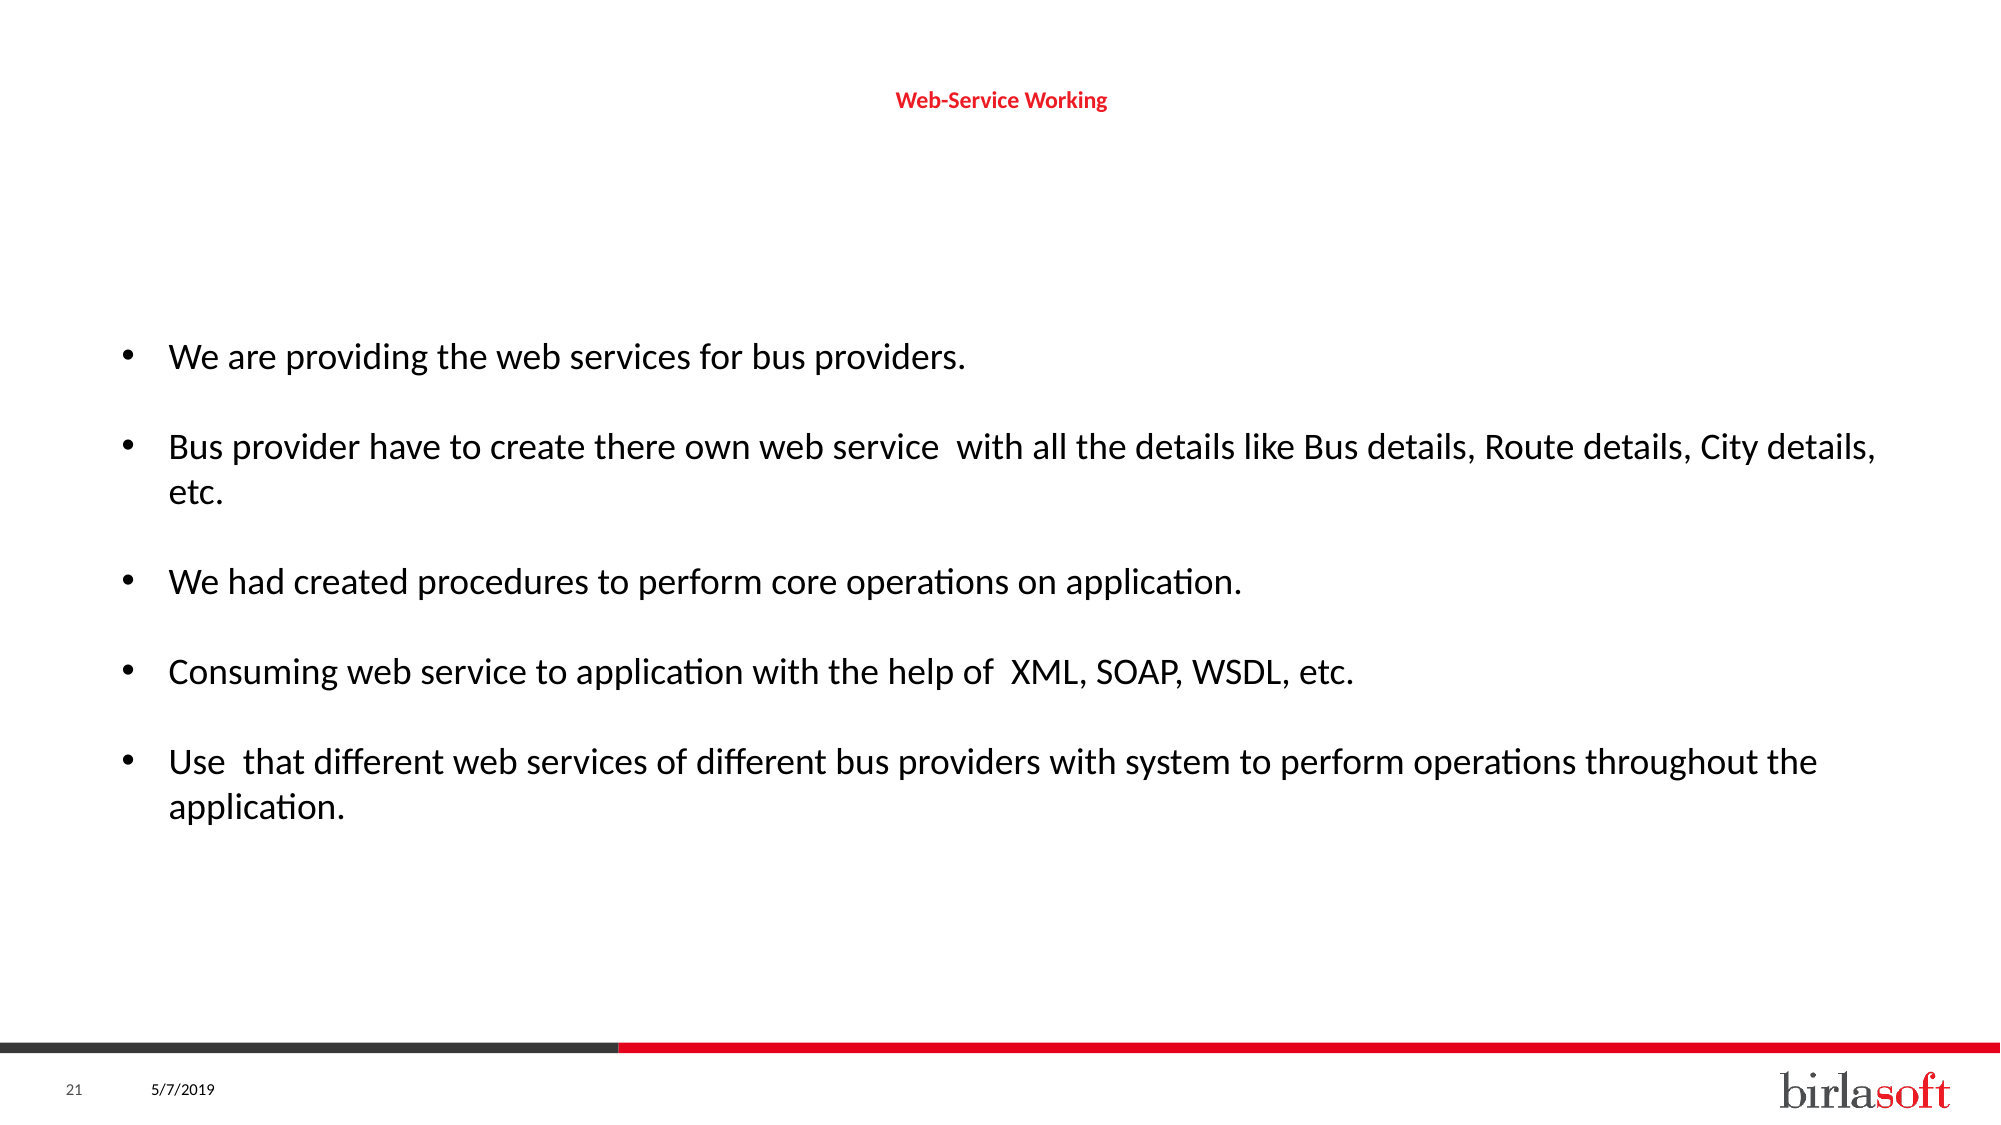

# Web-Service Working

We are providing the web services for bus providers.

Bus provider have to create there own web service  with all the details like Bus details, Route details, City details, etc.

We had created procedures to perform core operations on application.

Consuming web service to application with the help of  XML, SOAP, WSDL, etc.

Use  that different web services of different bus providers with system to perform operations throughout the application.

5/7/2019
21